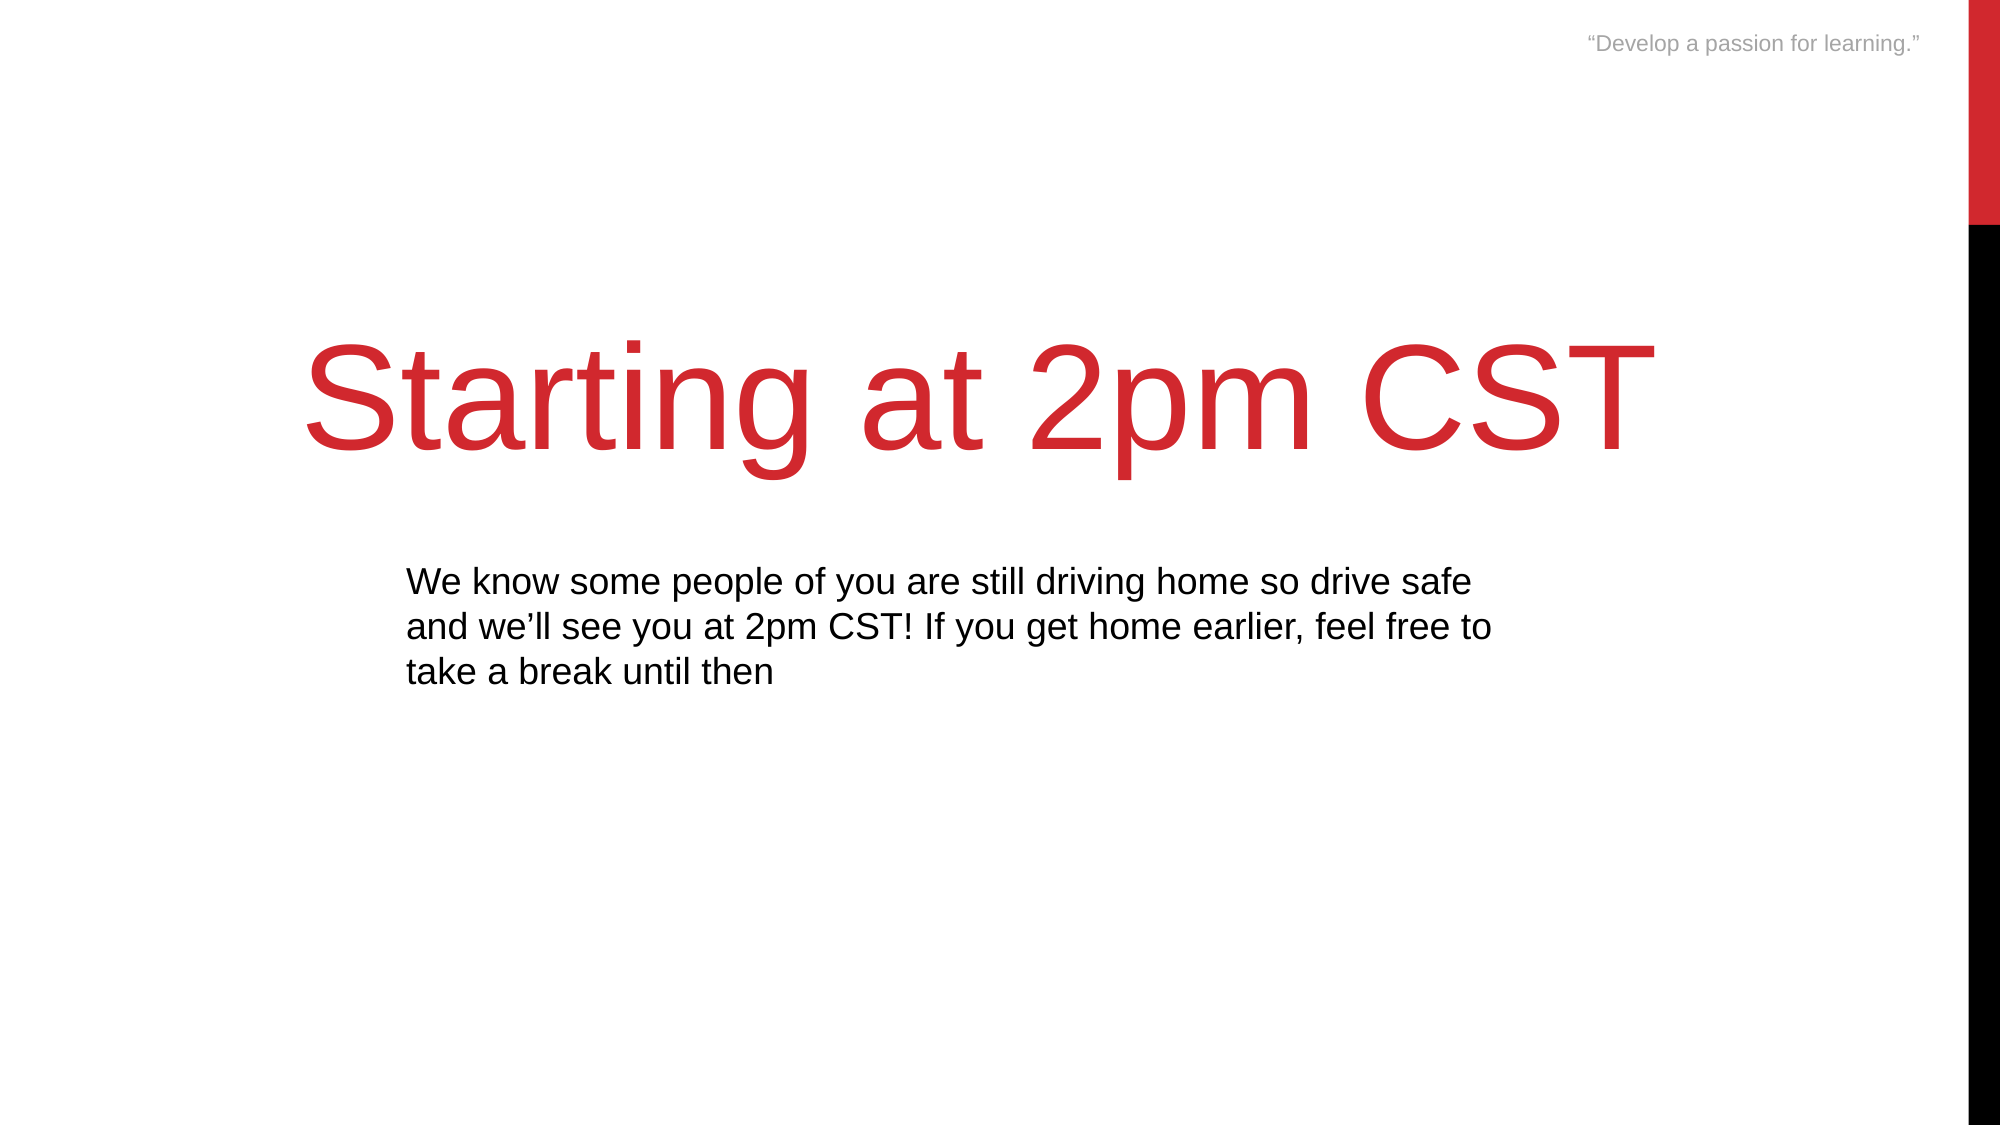

“Develop a passion for learning.”
Starting at 2pm CST
We know some people of you are still driving home so drive safe and we’ll see you at 2pm CST! If you get home earlier, feel free to take a break until then